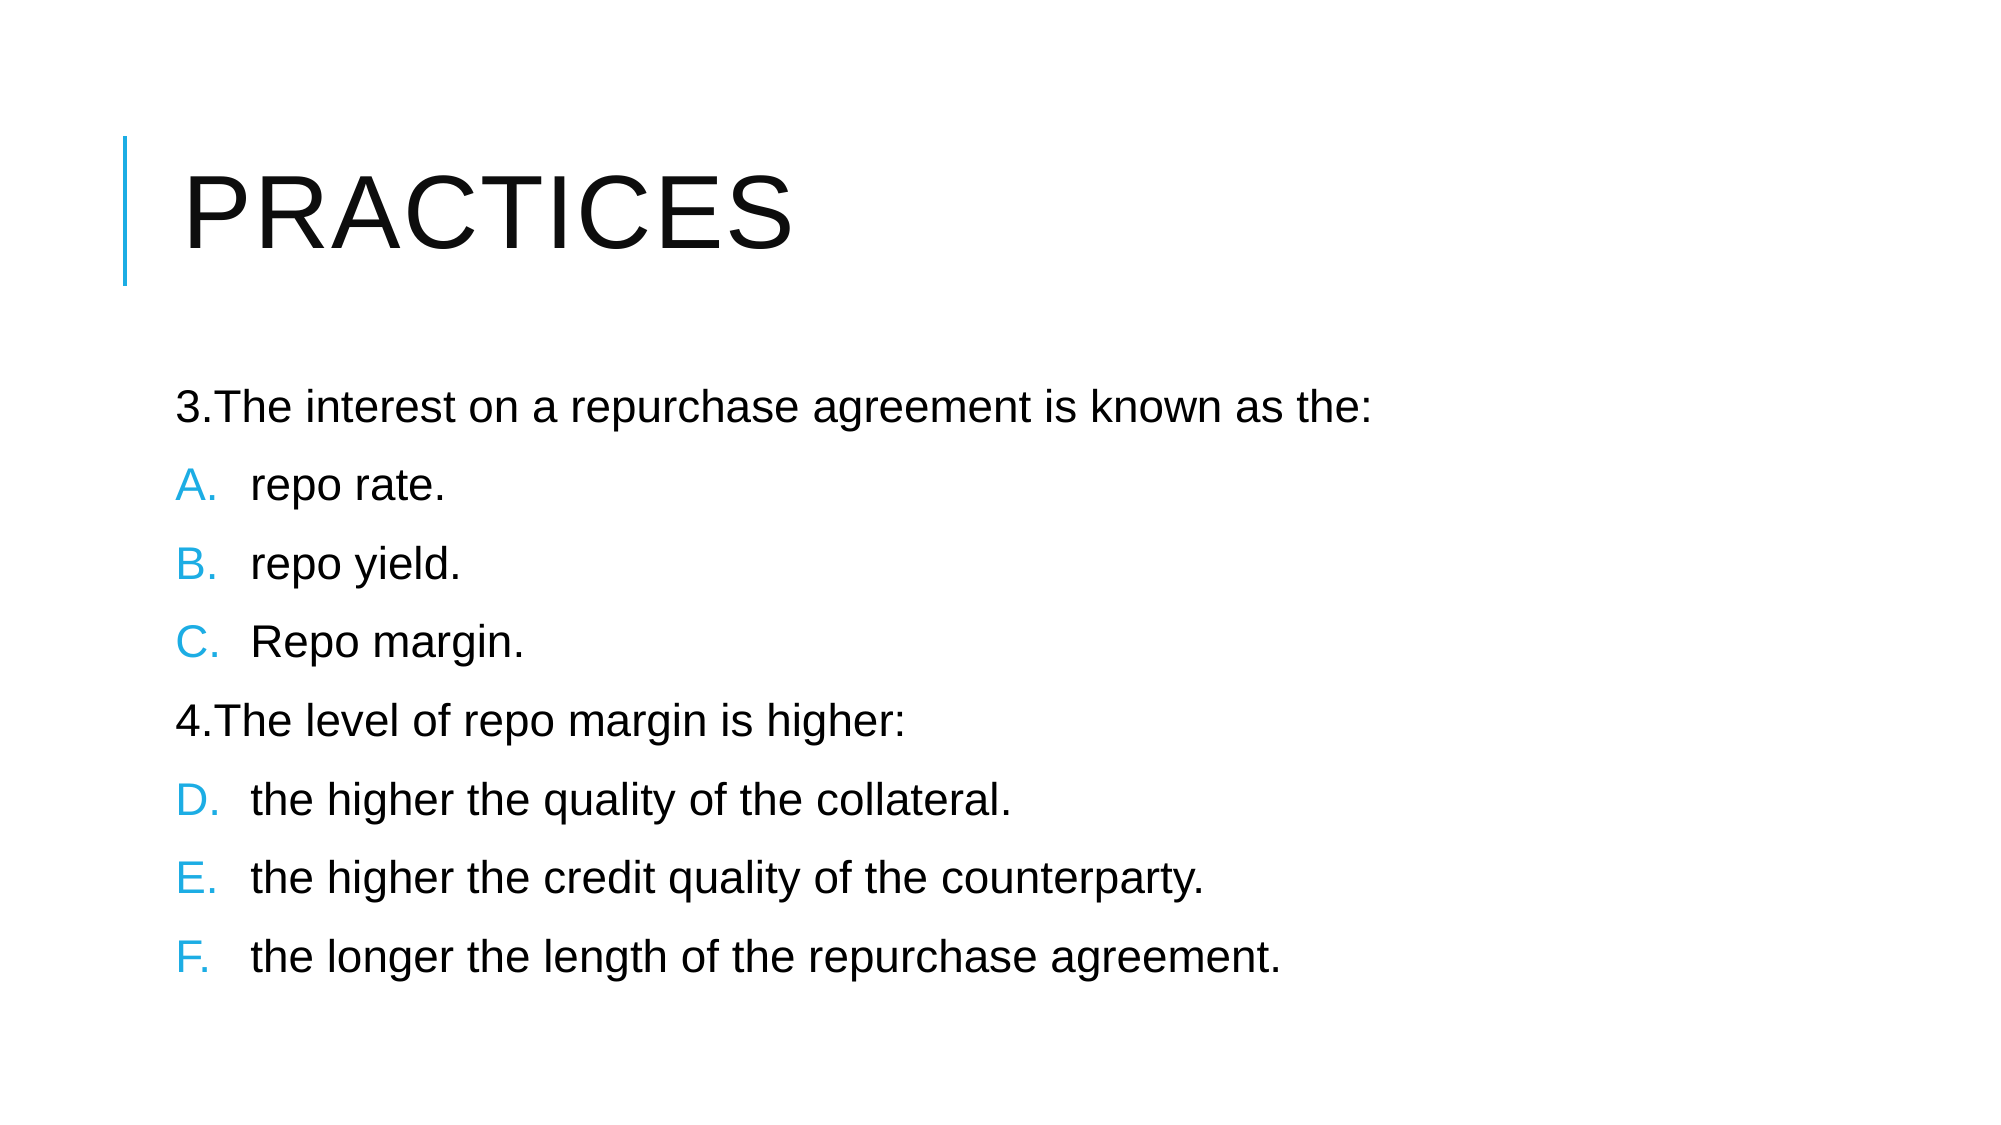

# practices
3.The interest on a repurchase agreement is known as the:
repo rate.
repo yield.
Repo margin.
4.The level of repo margin is higher:
the higher the quality of the collateral.
the higher the credit quality of the counterparty.
the longer the length of the repurchase agreement.